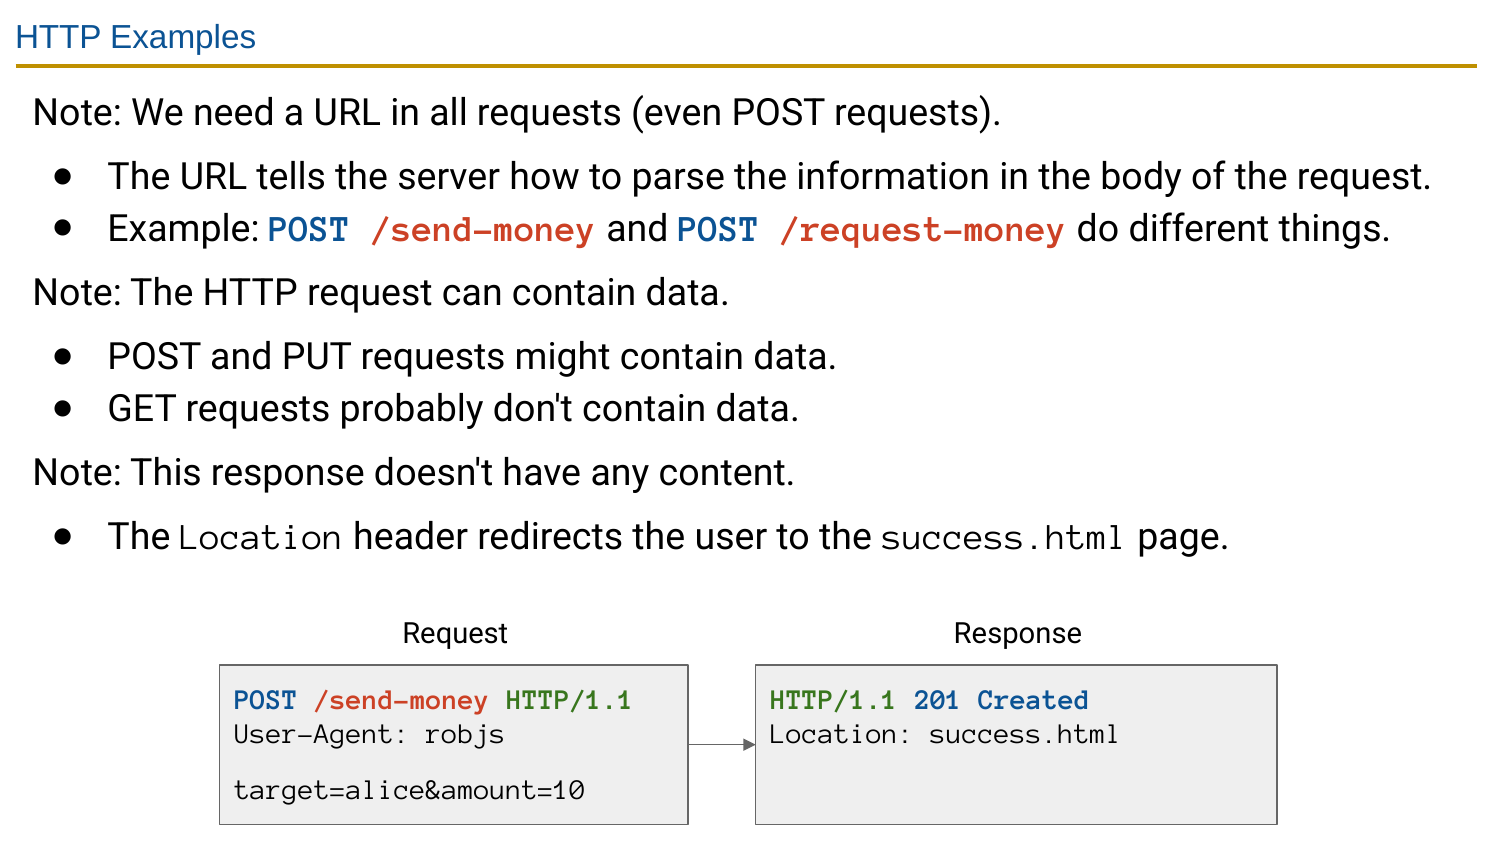

# HTTP Examples
Note: We need a URL in all requests (even POST requests).
The URL tells the server how to parse the information in the body of the request.
Example: POST /send-money and POST /request-money do different things.
Note: The HTTP request can contain data.
POST and PUT requests might contain data.
GET requests probably don't contain data.
Note: This response doesn't have any content.
The Location header redirects the user to the success.html page.
Request
Response
POST /send-money HTTP/1.1
User-Agent: robjs
target=alice&amount=10
HTTP/1.1 201 Created
Location: success.html